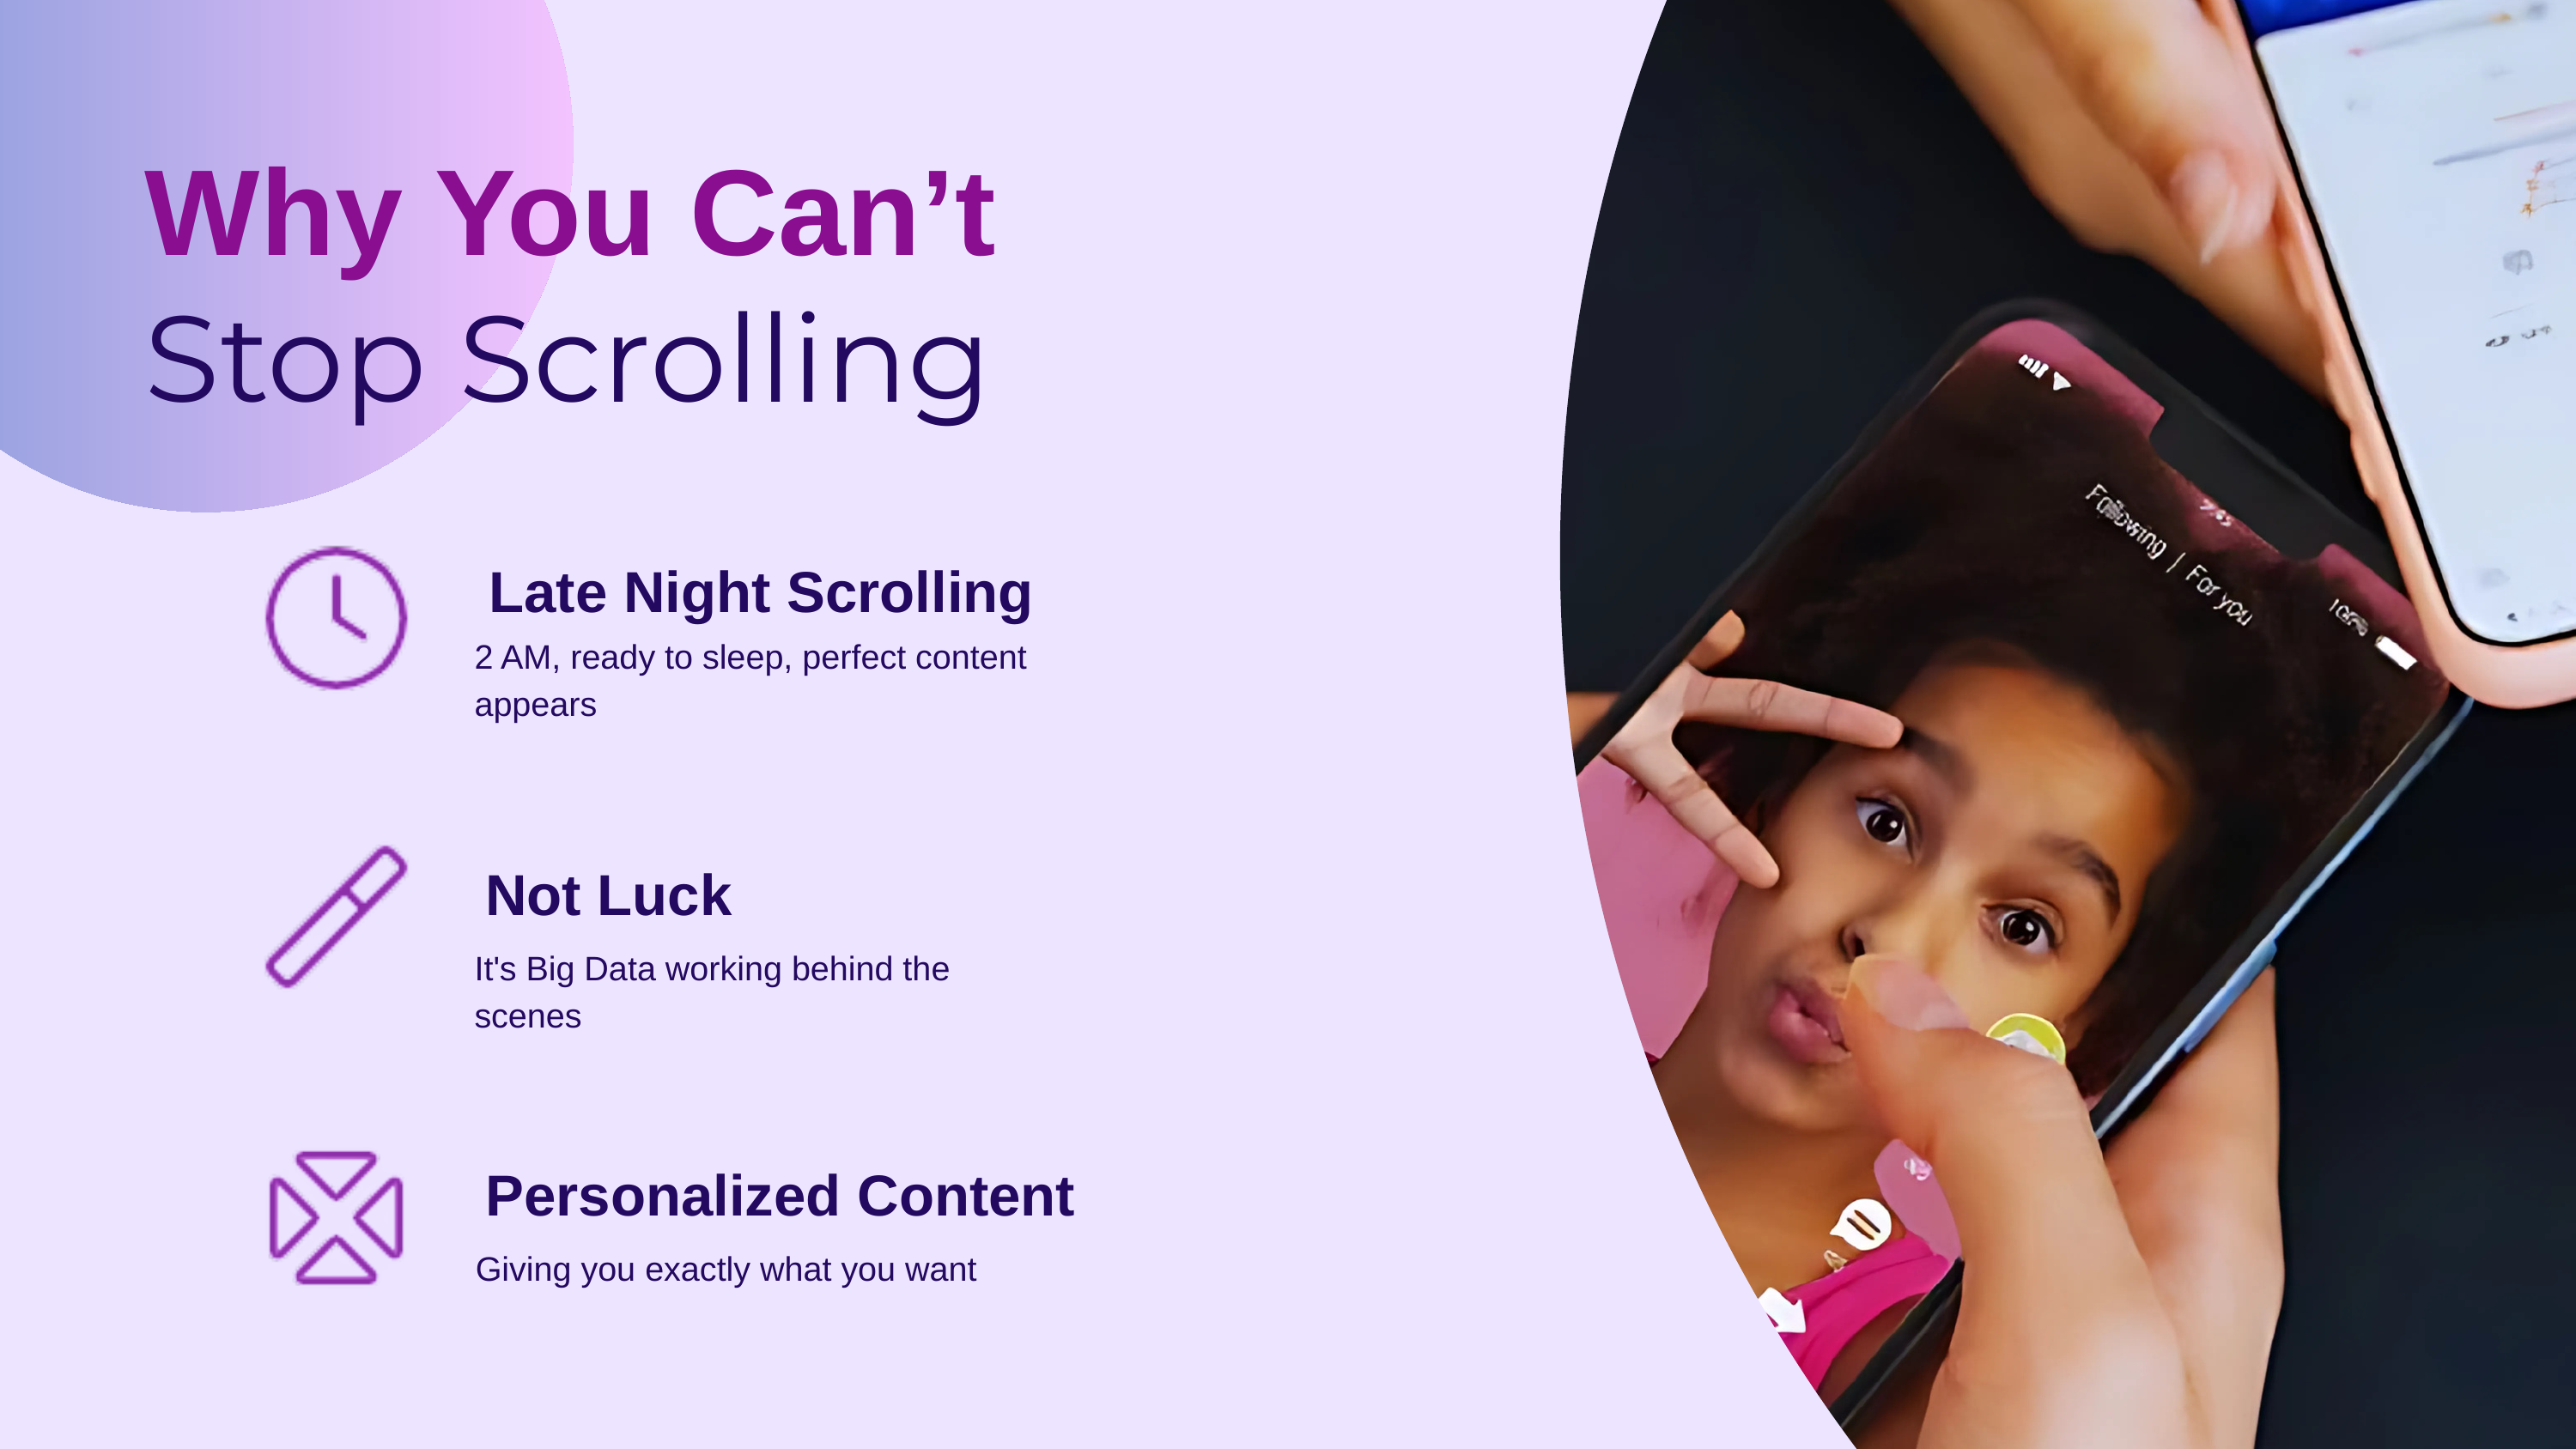

Why You Can’t
Stop Scrolling

Late Night Scrolling
2 AM, ready to sleep, perfect content appears

Not Luck

It's Big Data working behind the scenes

Personalized Content
Giving you exactly what you want